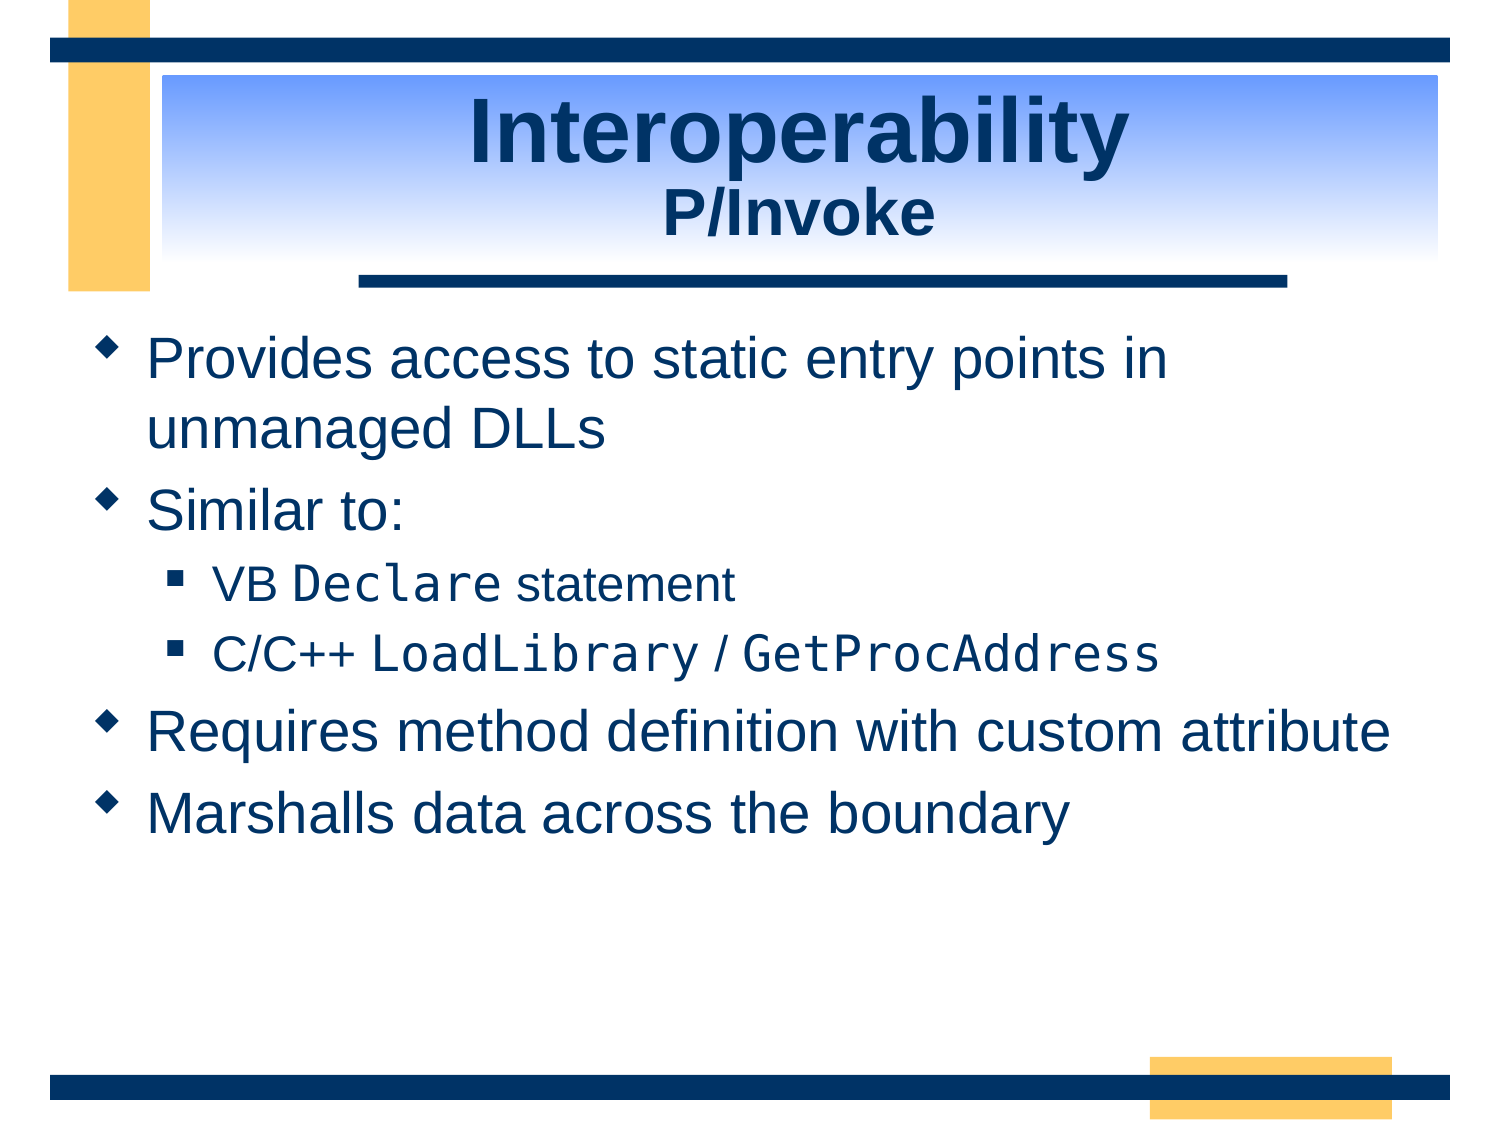

# Interoperability P/Invoke
Provides access to static entry points in unmanaged DLLs
Similar to:
VB Declare statement
C/C++ LoadLibrary / GetProcAddress
Requires method definition with custom attribute
Marshalls data across the boundary